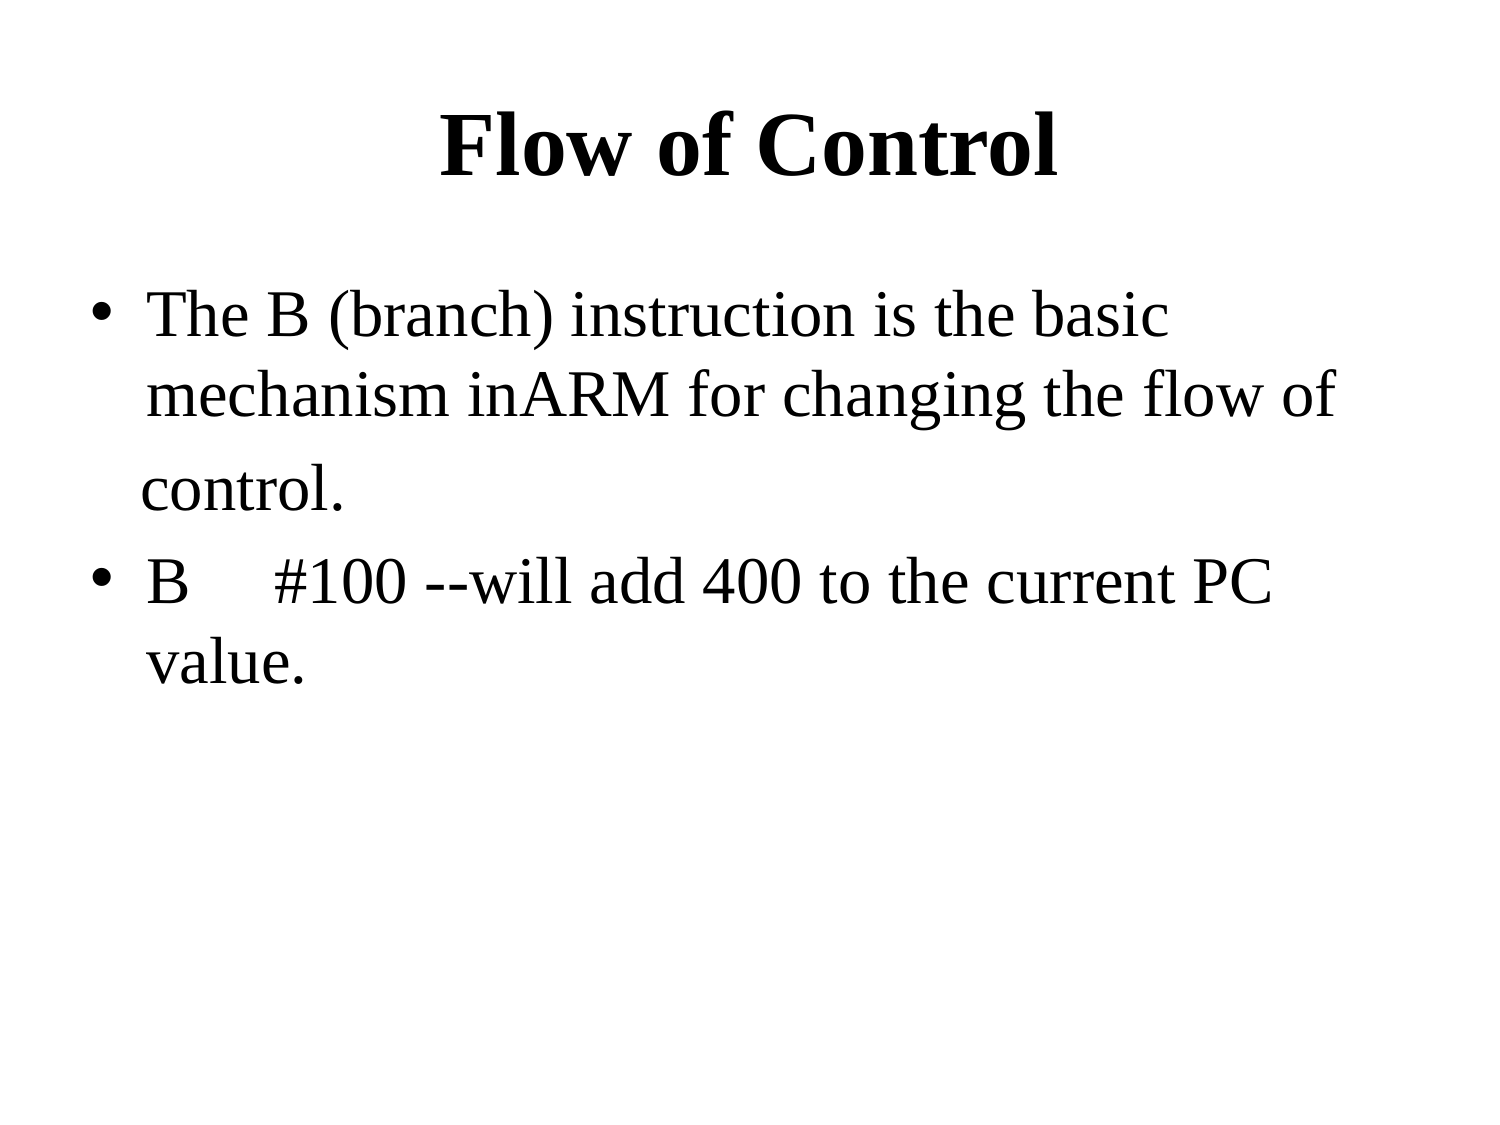

# Flow of Control
The B (branch) instruction is the basic mechanism inARM for changing the flow of
   control.
B     #100 --will add 400 to the current PC   value.